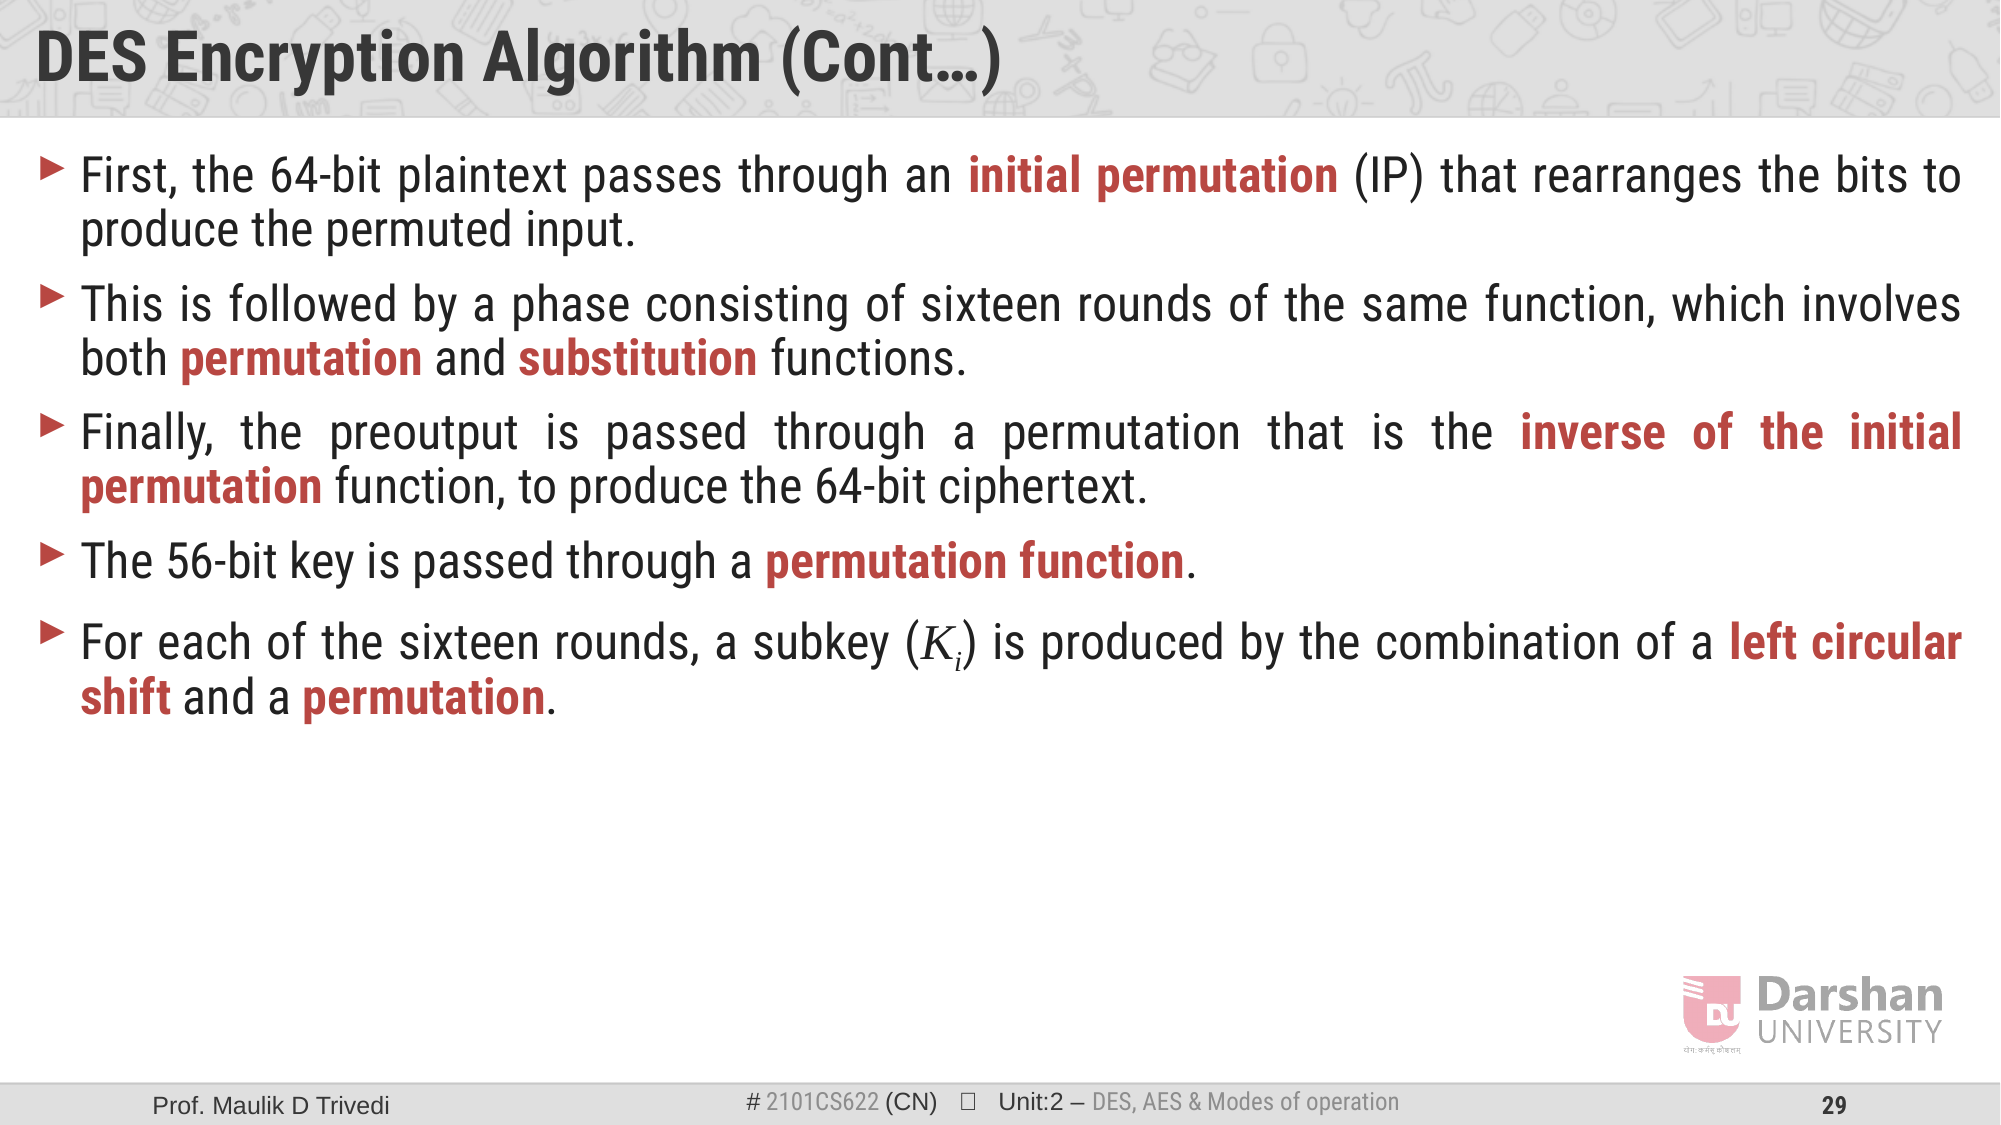

# DES Encryption Algorithm (Cont…)
First, the 64-bit plaintext passes through an initial permutation (IP) that rearranges the bits to produce the permuted input.
This is followed by a phase consisting of sixteen rounds of the same function, which involves both permutation and substitution functions.
Finally, the preoutput is passed through a permutation that is the inverse of the initial permutation function, to produce the 64-bit ciphertext.
The 56-bit key is passed through a permutation function.
For each of the sixteen rounds, a subkey (Ki) is produced by the combination of a left circular shift and a permutation.